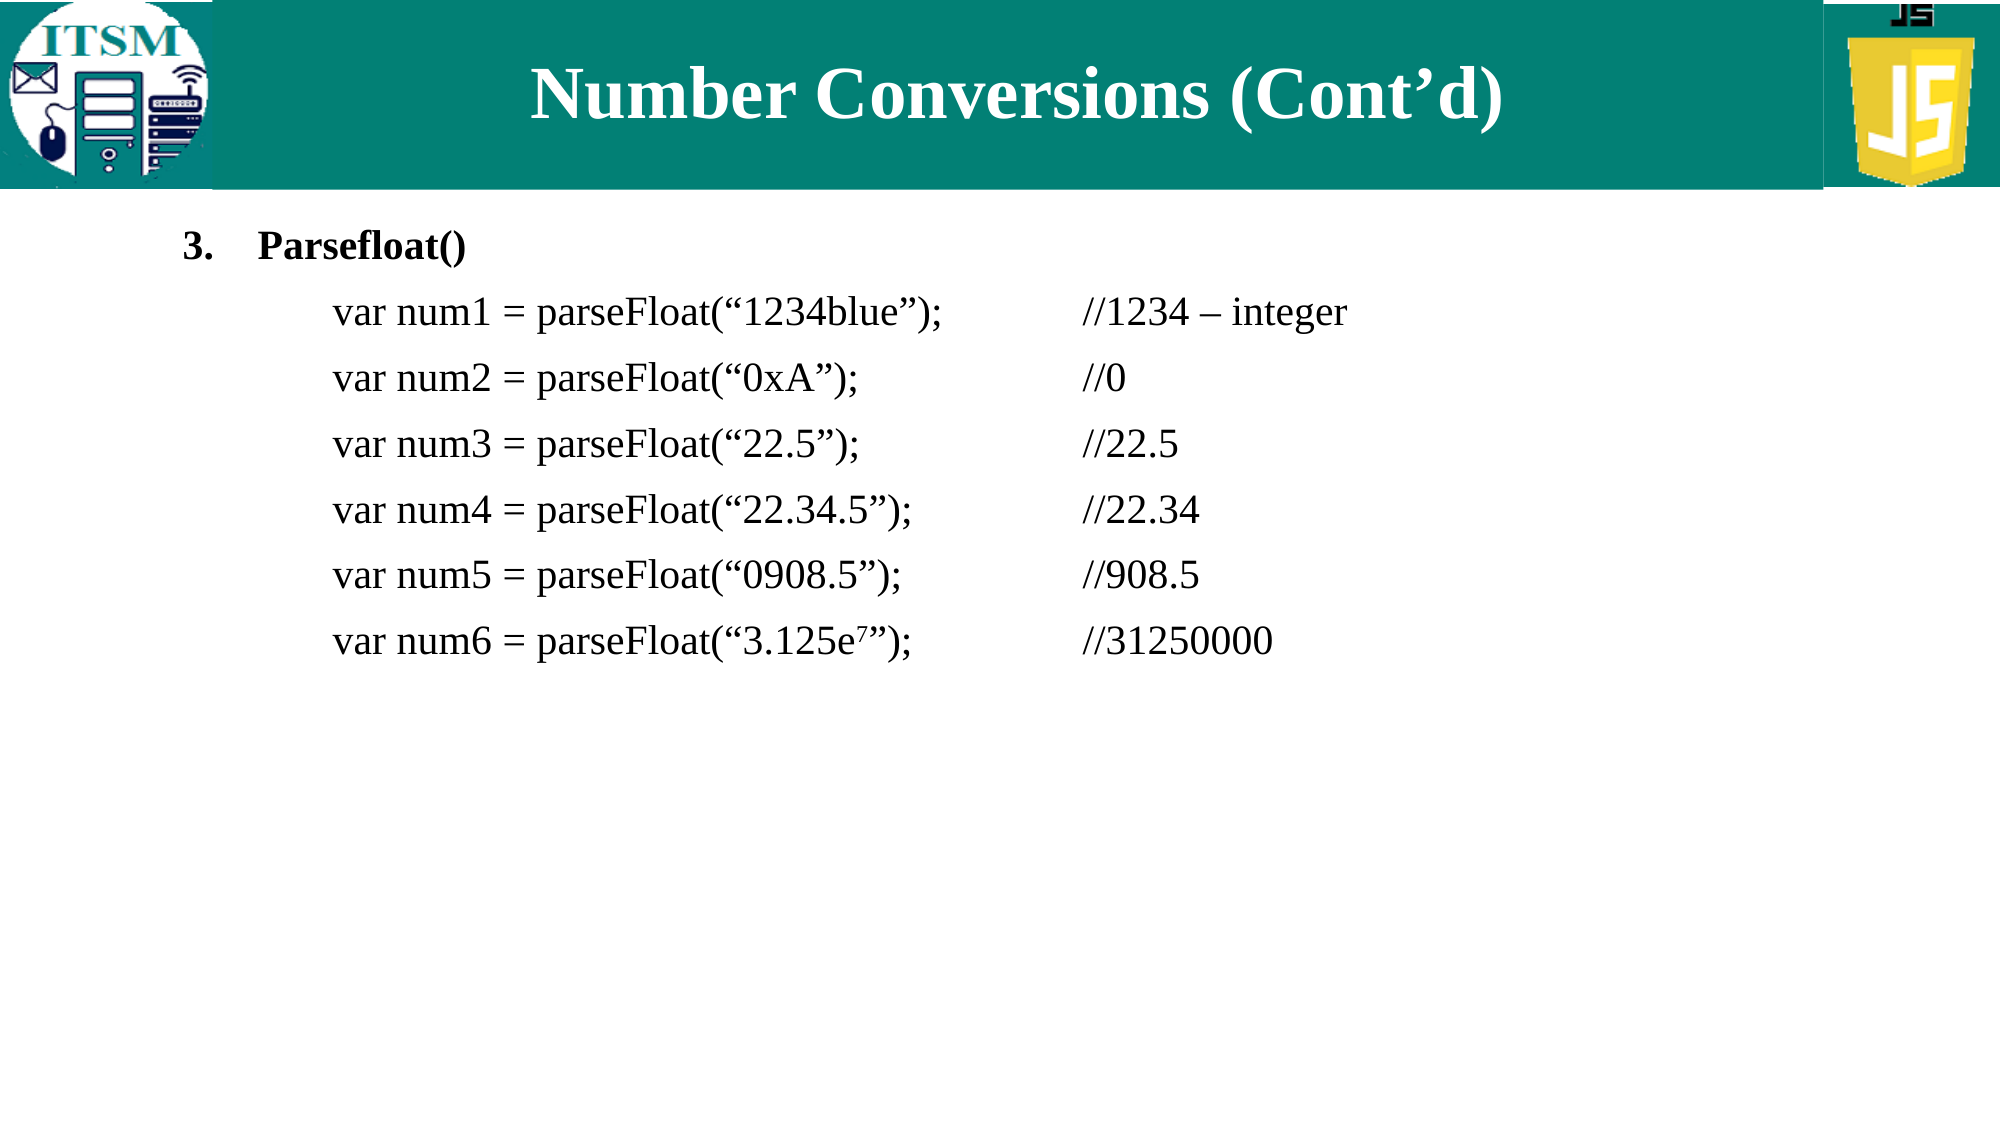

# Number Conversions (Cont’d)
Parsefloat()
	var num1 = parseFloat(“1234blue”); 	//1234 – integer
 	var num2 = parseFloat(“0xA”); 		//0
	var num3 = parseFloat(“22.5”); 		//22.5
	var num4 = parseFloat(“22.34.5”); 		//22.34
	var num5 = parseFloat(“0908.5”); 		//908.5
 	var num6 = parseFloat(“3.125e7”); 		//31250000